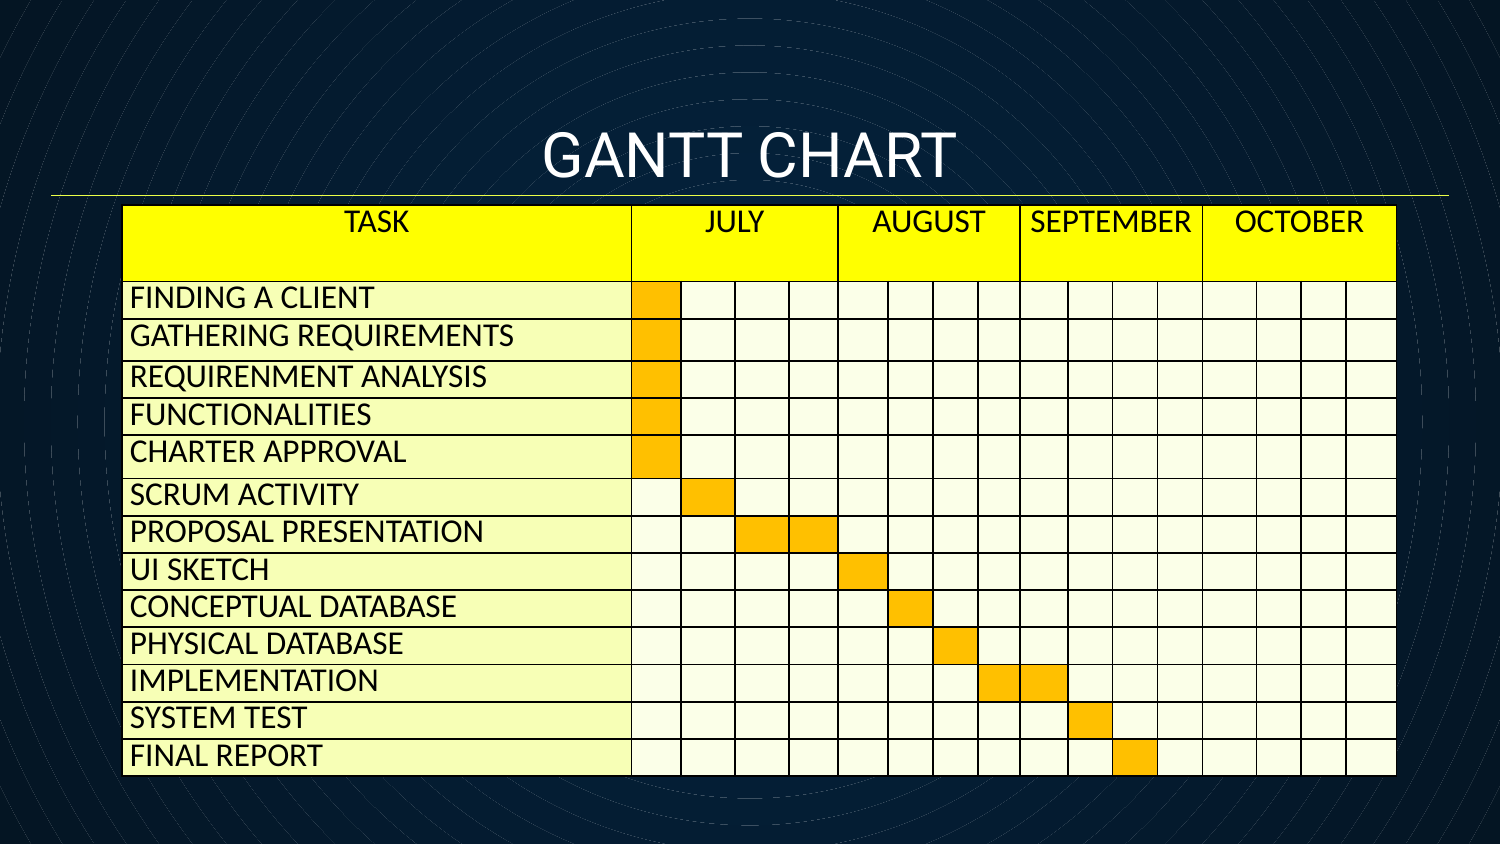

# GANTT CHART
| TASK | JULY |  |  |  | AUGUST |  |  |  | SEPTEMBER |  |  |  | OCTOBER |  |  |  |
| --- | --- | --- | --- | --- | --- | --- | --- | --- | --- | --- | --- | --- | --- | --- | --- | --- |
| FINDING A CLIENT |  |  |  |  |  |  |  |  |  |  |  |  |  |  |  |  |
| GATHERING REQUIREMENTS |  |  |  |  |  |  |  |  |  |  |  |  |  |  |  |  |
| REQUIRENMENT ANALYSIS |  |  |  |  |  |  |  |  |  |  |  |  |  |  |  |  |
| FUNCTIONALITIES |  |  |  |  |  |  |  |  |  |  |  |  |  |  |  |  |
| CHARTER APPROVAL |  |  |  |  |  |  |  |  |  |  |  |  |  |  |  |  |
| SCRUM ACTIVITY |  |  |  |  |  |  |  |  |  |  |  |  |  |  |  |  |
| PROPOSAL PRESENTATION |  |  |  |  |  |  |  |  |  |  |  |  |  |  |  |  |
| UI SKETCH |  |  |  |  |  |  |  |  |  |  |  |  |  |  |  |  |
| CONCEPTUAL DATABASE |  |  |  |  |  |  |  |  |  |  |  |  |  |  |  |  |
| PHYSICAL DATABASE |  |  |  |  |  |  |  |  |  |  |  |  |  |  |  |  |
| IMPLEMENTATION |  |  |  |  |  |  |  |  |  |  |  |  |  |  |  |  |
| SYSTEM TEST |  |  |  |  |  |  |  |  |  |  |  |  |  |  |  |  |
| FINAL REPORT |  |  |  |  |  |  |  |  |  |  |  |  |  |  |  |  |